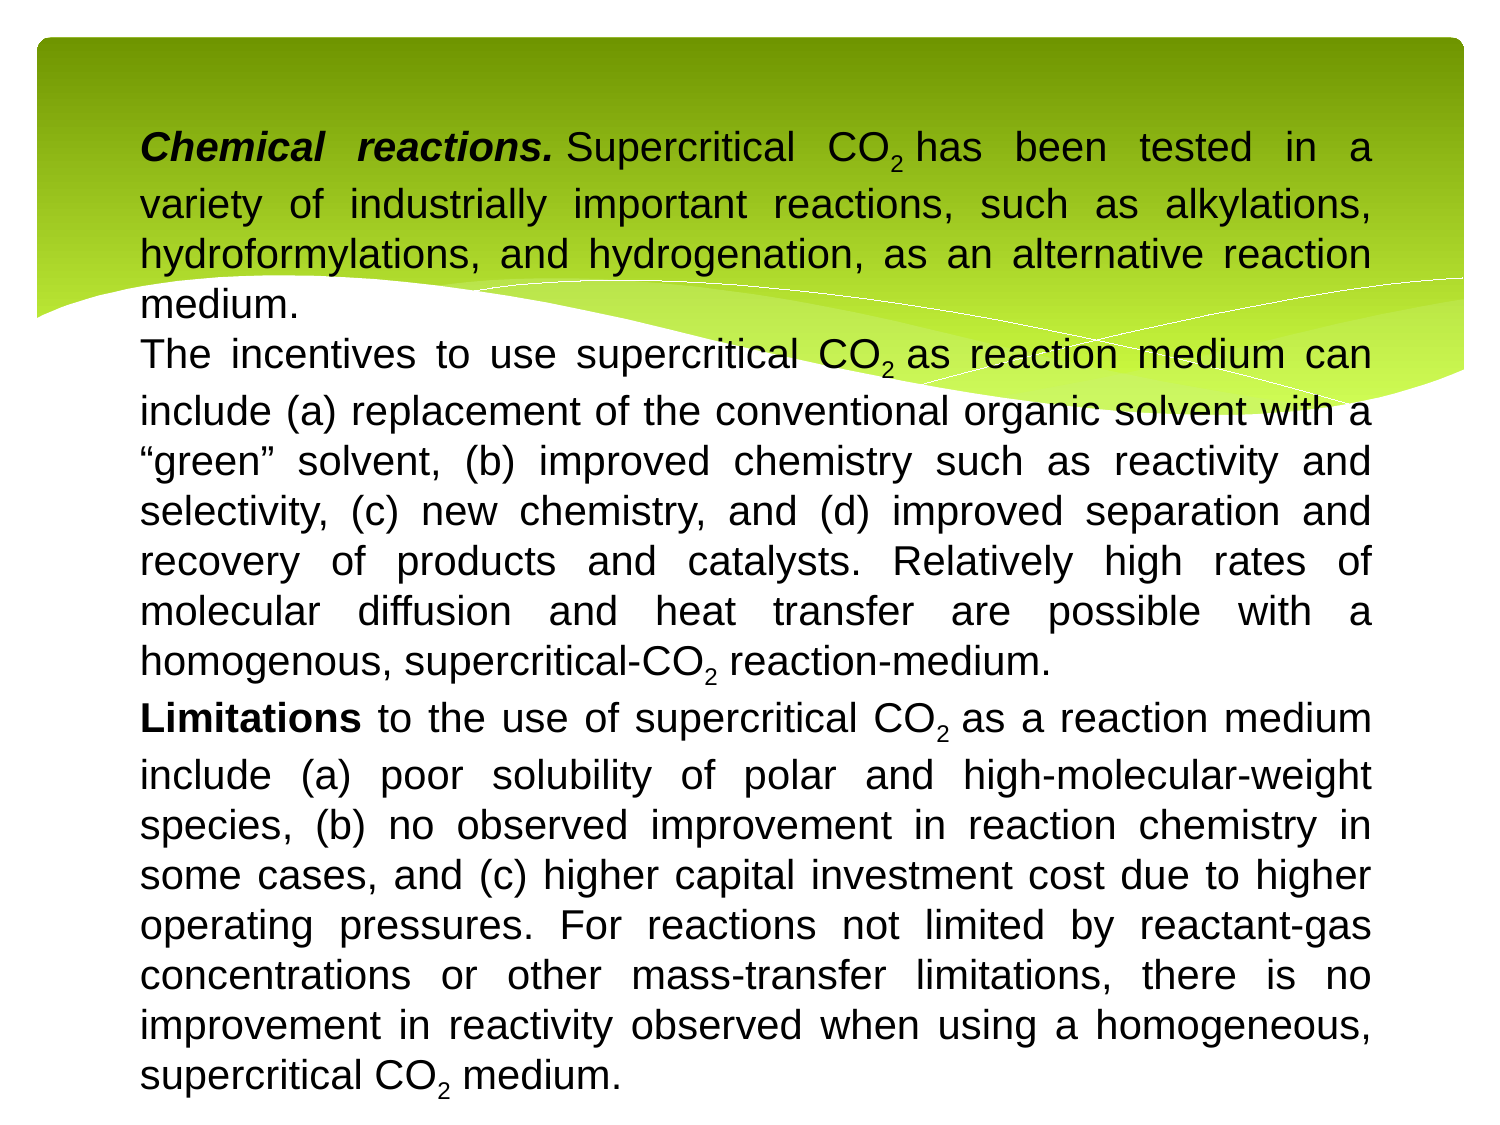

Chemical reactions. Supercritical CO2 has been tested in a variety of industrially important reactions, such as alkylations, hydroformylations, and hydrogenation, as an alternative reaction medium.
The incentives to use supercritical CO2 as reaction medium can include (a) replacement of the conventional organic solvent with a “green” solvent, (b) improved chemistry such as reactivity and selectivity, (c) new chemistry, and (d) improved separation and recovery of products and catalysts. Relatively high rates of molecular diffusion and heat transfer are possible with a homogenous, supercritical-CO2 reaction-medium.
Limitations to the use of supercritical CO2 as a reaction medium include (a) poor solubility of polar and high-molecular-weight species, (b) no observed improvement in reaction chemistry in some cases, and (c) higher capital investment cost due to higher operating pressures. For reactions not limited by reactant-gas concentrations or other mass-transfer limitations, there is no improvement in reactivity observed when using a homogeneous, supercritical CO2 medium.